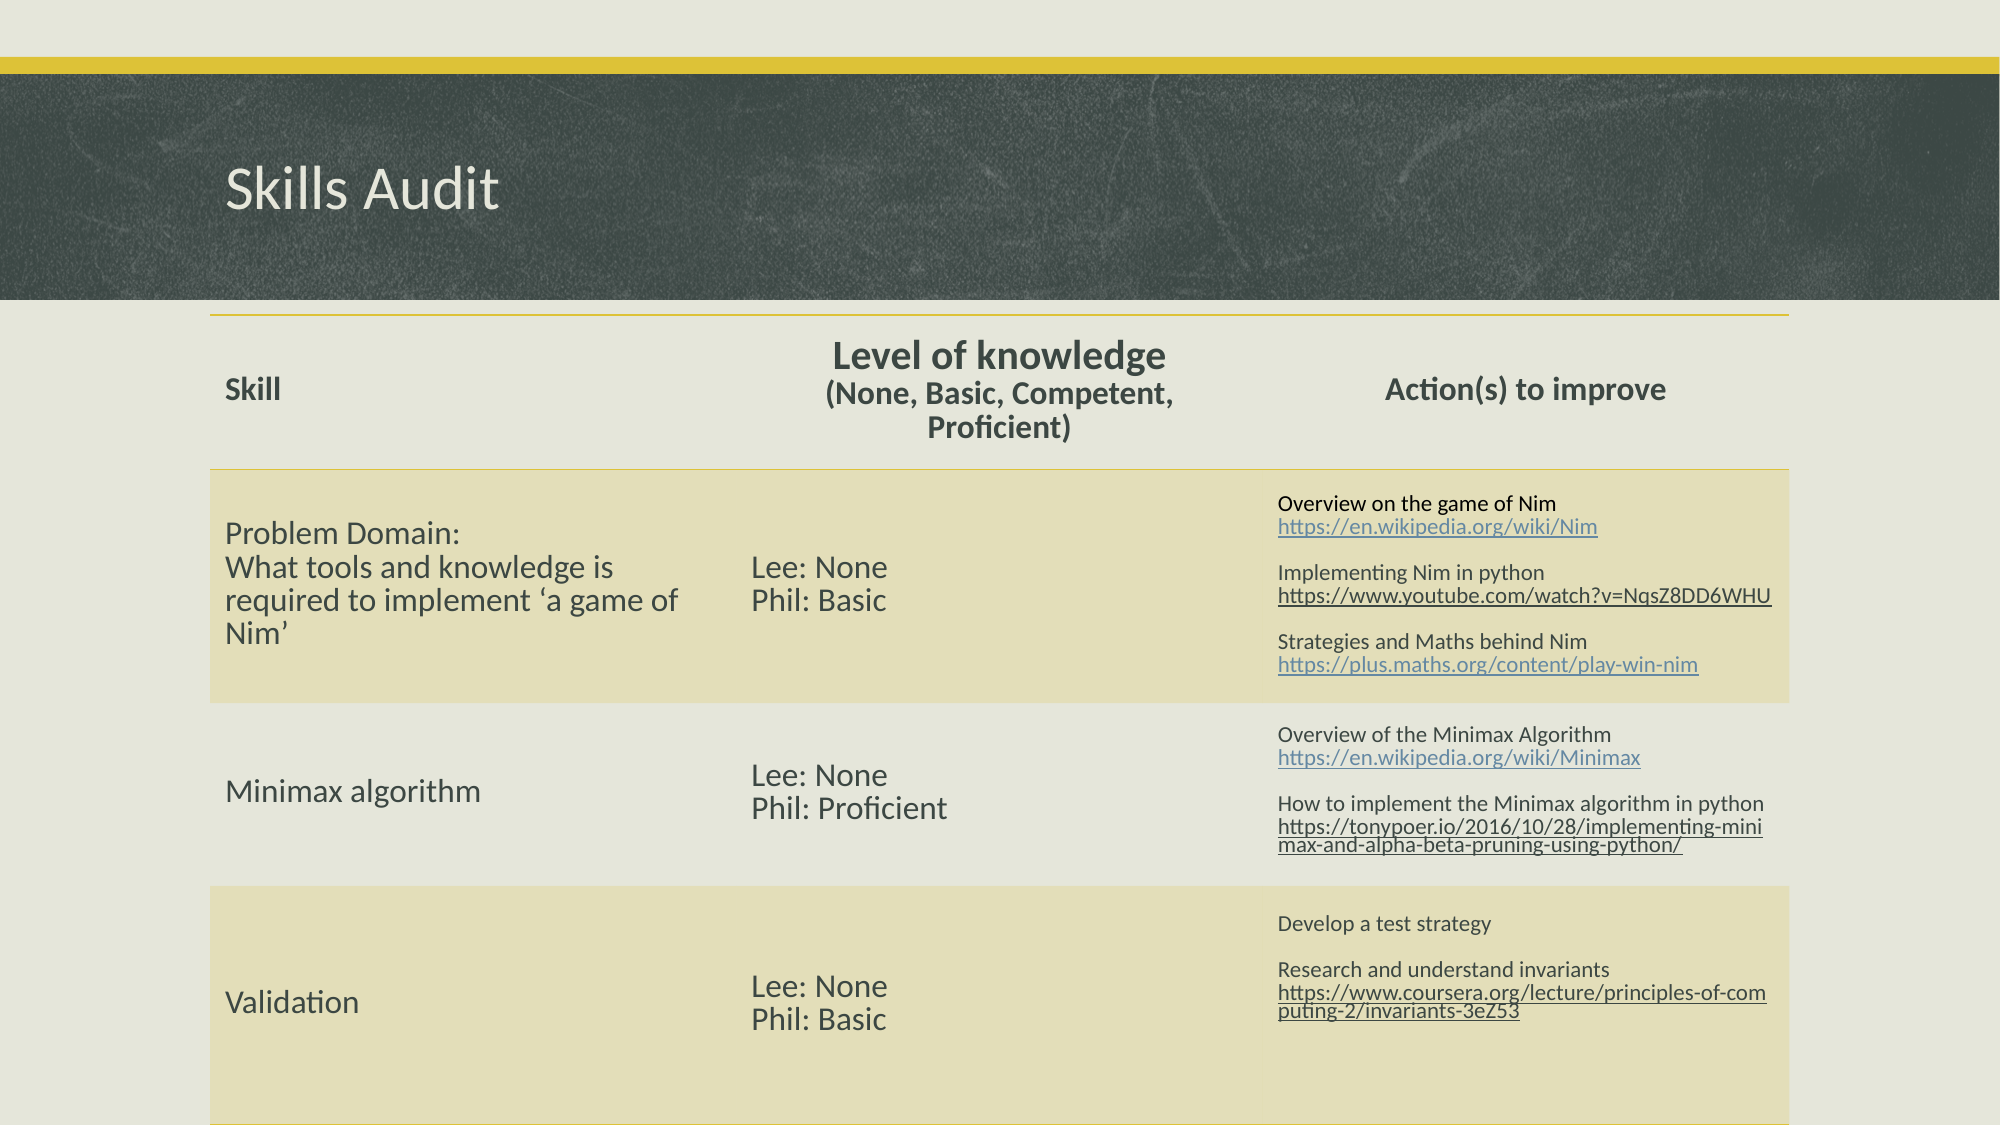

# Skills Audit
| Skill | Level of knowledge (None, Basic, Competent, Proficient) | Action(s) to improve |
| --- | --- | --- |
| Problem Domain: What tools and knowledge is required to implement ‘a game of Nim’ | Lee: None Phil: Basic | Overview on the game of Nim https://en.wikipedia.org/wiki/Nim Implementing Nim in python https://www.youtube.com/watch?v=NqsZ8DD6WHU Strategies and Maths behind Nim https://plus.maths.org/content/play-win-nim |
| Minimax algorithm | Lee: None Phil: Proficient | Overview of the Minimax Algorithm https://en.wikipedia.org/wiki/Minimax How to implement the Minimax algorithm in python https://tonypoer.io/2016/10/28/implementing-minimax-and-alpha-beta-pruning-using-python/ |
| Validation | Lee: None Phil: Basic | Develop a test strategy Research and understand invariants https://www.coursera.org/lecture/principles-of-computing-2/invariants-3eZ53 |